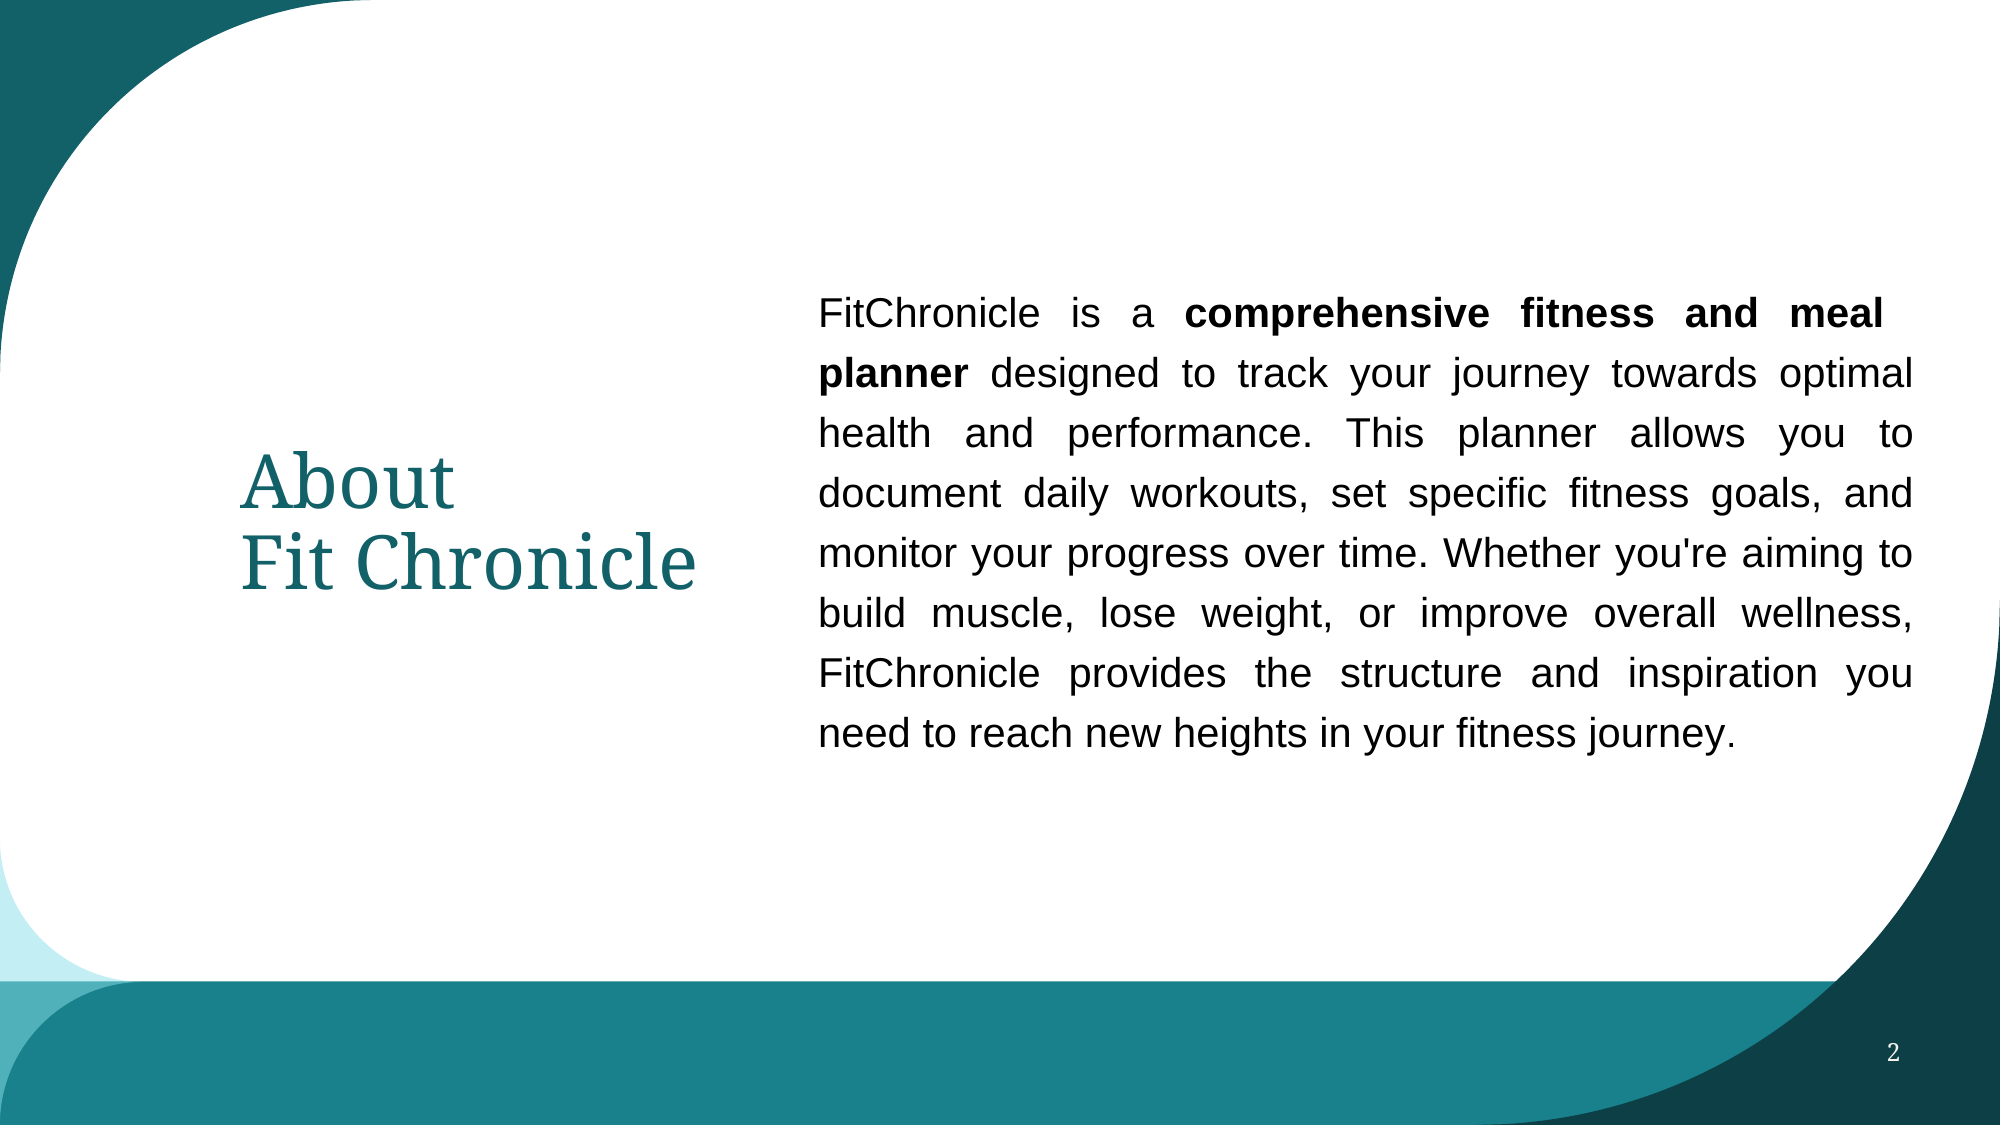

FitChronicle is a comprehensive fitness and meal  planner designed to track your journey towards optimal health and performance. This planner allows you to document daily workouts, set specific fitness goals, and monitor your progress over time. Whether you're aiming to build muscle, lose weight, or improve overall wellness, FitChronicle provides the structure and inspiration you need to reach new heights in your fitness journey.
# About Fit Chronicle
2